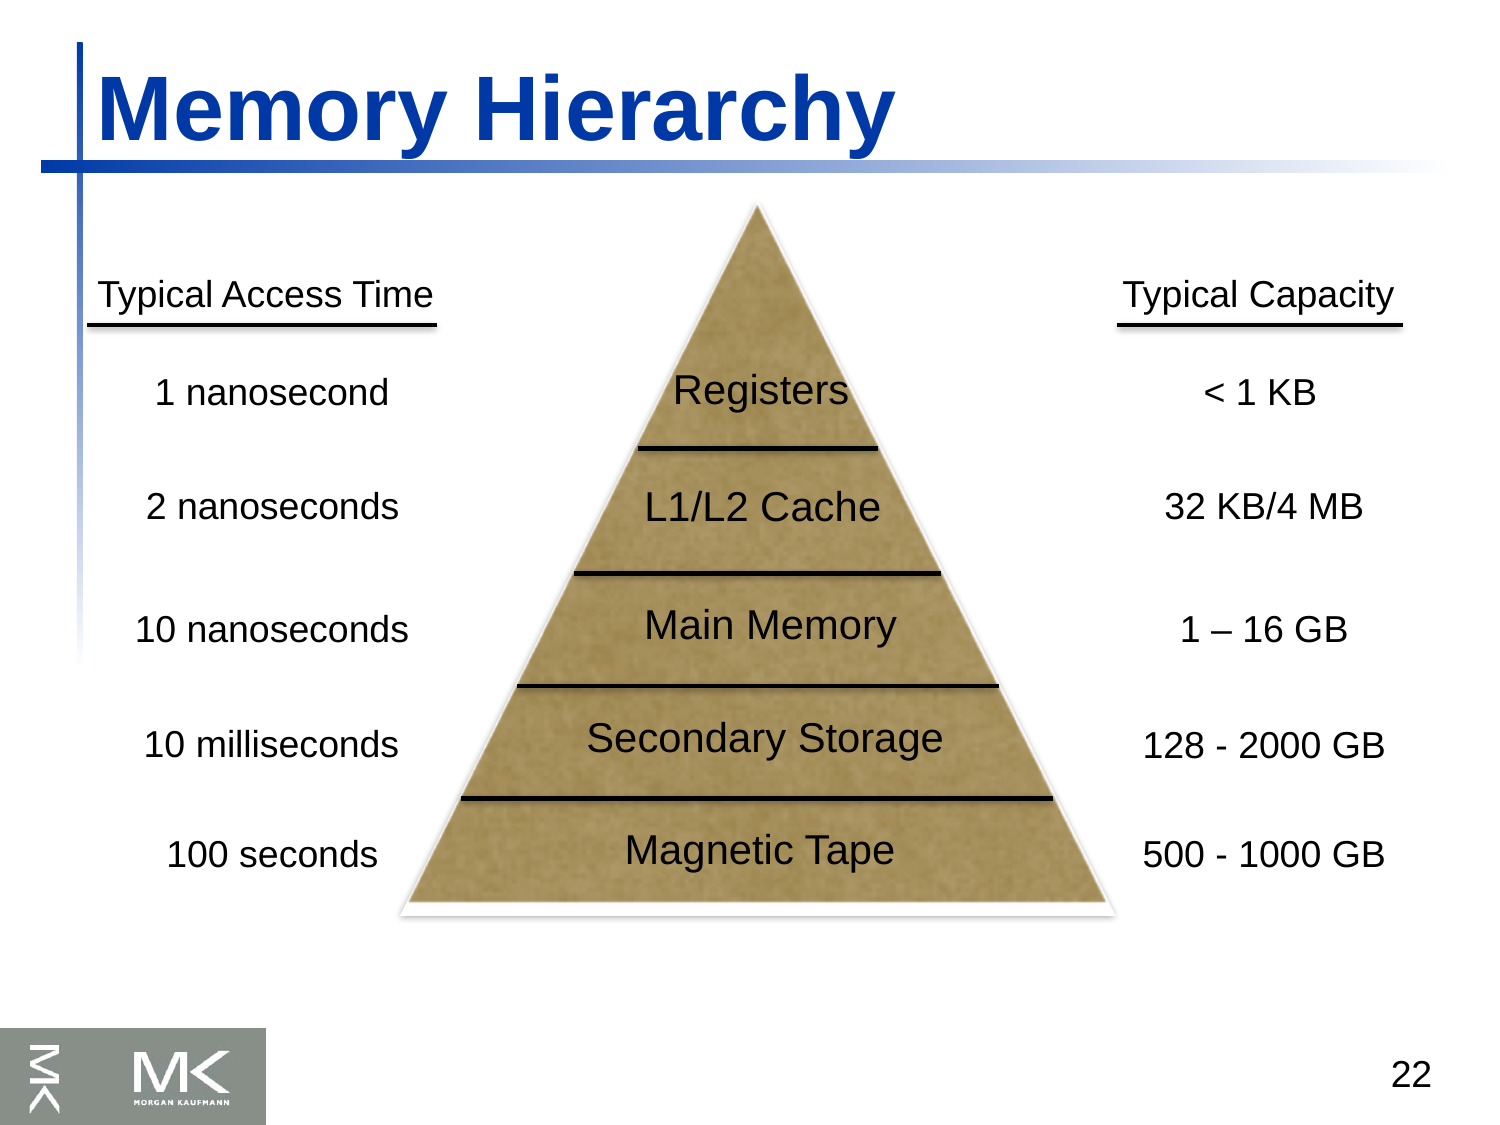

# Memory Hierarchy
L1/L2 Cache
Registers
Main Memory
Secondary Storage
Magnetic Tape
Typical Access Time
Typical Capacity
1 nanosecond
< 1 KB
2 nanoseconds
32 KB/4 MB
10 nanoseconds
1 – 16 GB
10 milliseconds
128 - 2000 GB
100 seconds
500 - 1000 GB

22